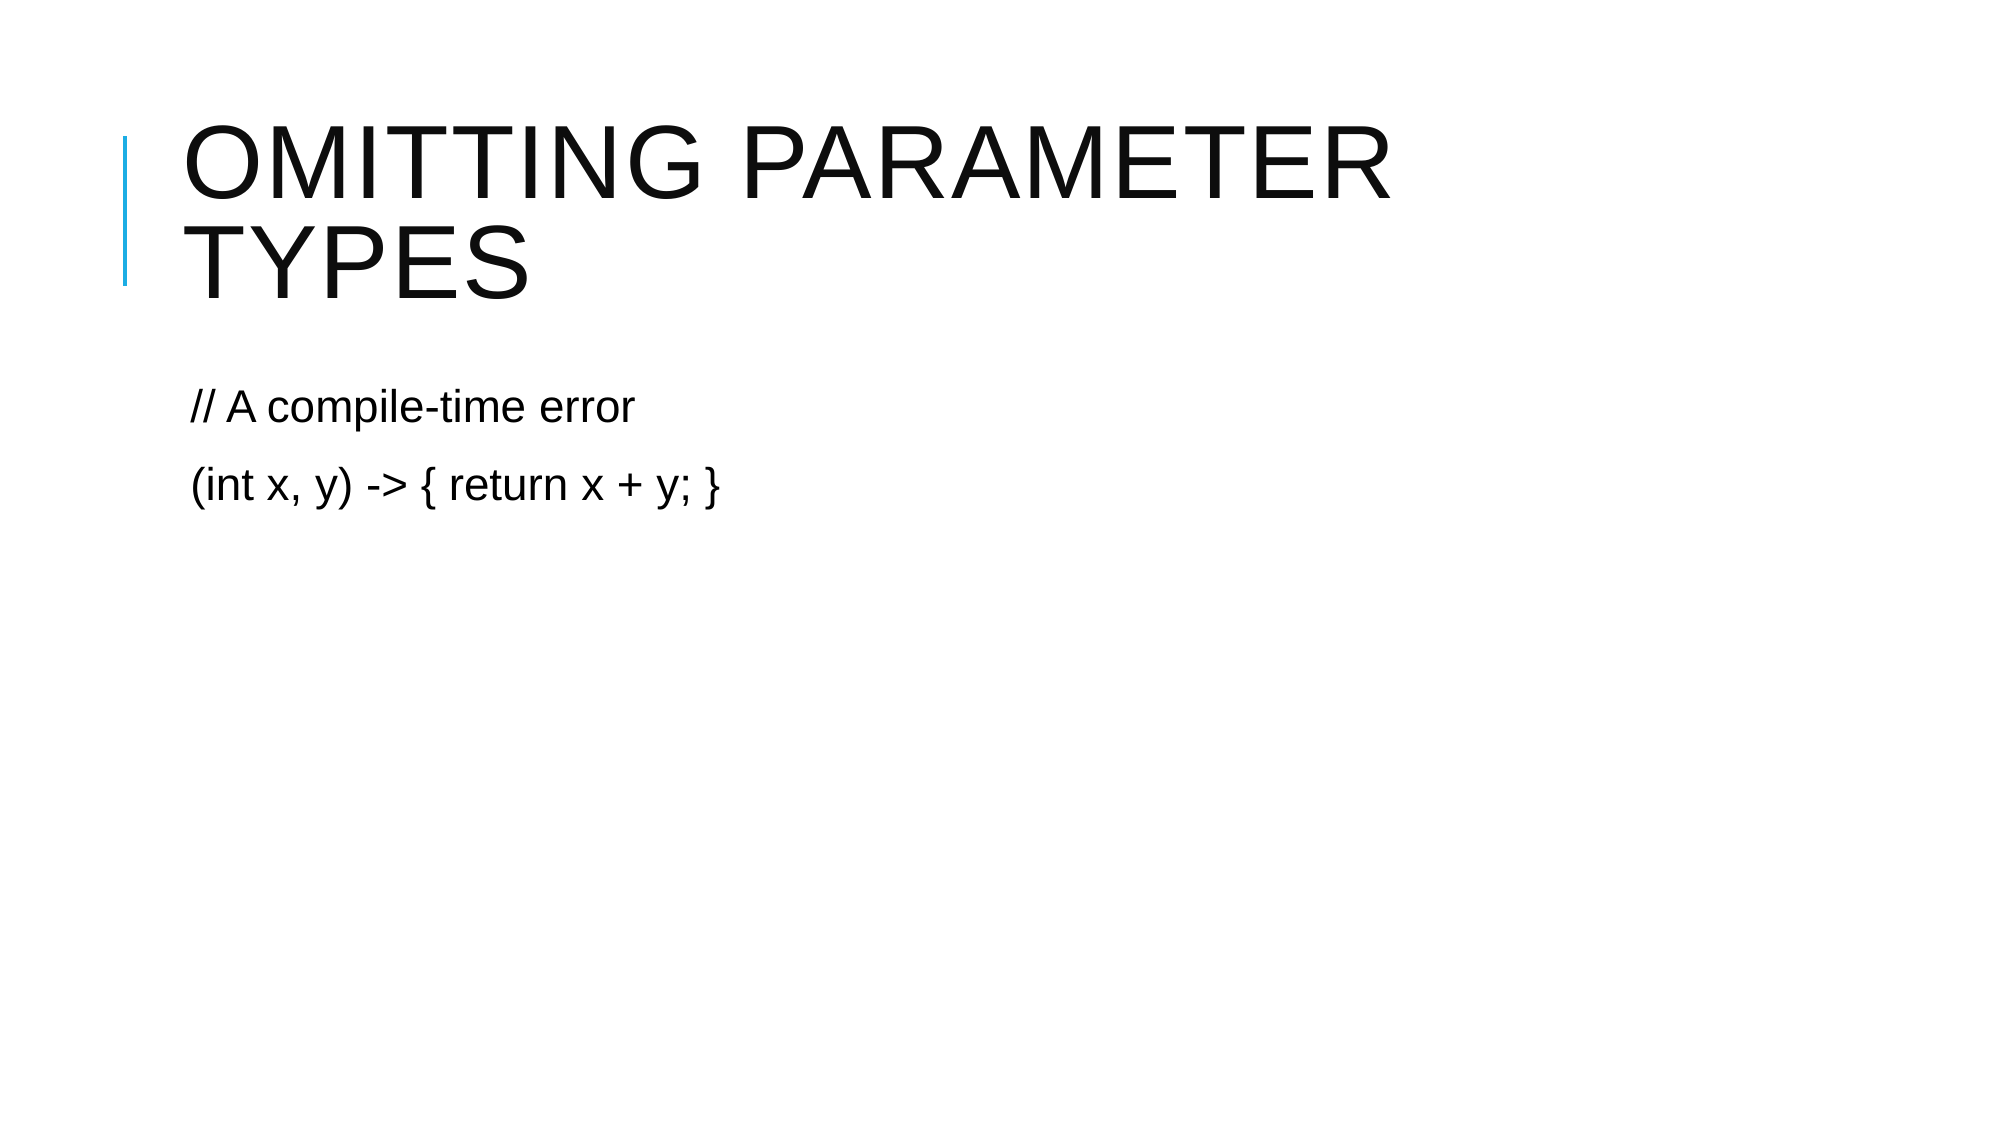

# Omitting Parameter Types
// A compile-time error
(int x, y) -> { return x + y; }